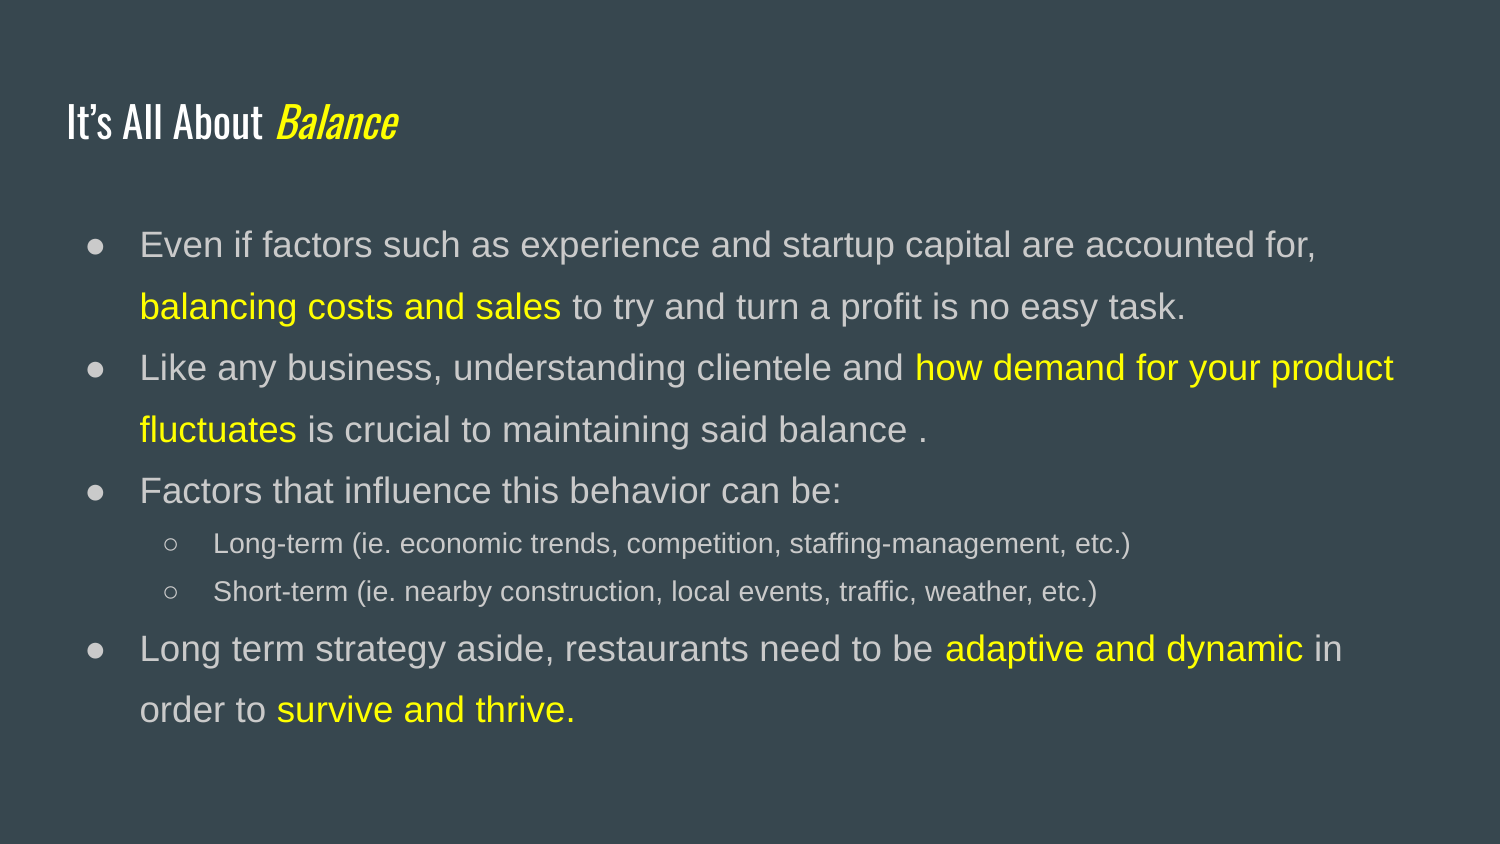

# It’s All About Balance
Even if factors such as experience and startup capital are accounted for, balancing costs and sales to try and turn a profit is no easy task.
Like any business, understanding clientele and how demand for your product fluctuates is crucial to maintaining said balance .
Factors that influence this behavior can be:
Long-term (ie. economic trends, competition, staffing-management, etc.)
Short-term (ie. nearby construction, local events, traffic, weather, etc.)
Long term strategy aside, restaurants need to be adaptive and dynamic in order to survive and thrive.